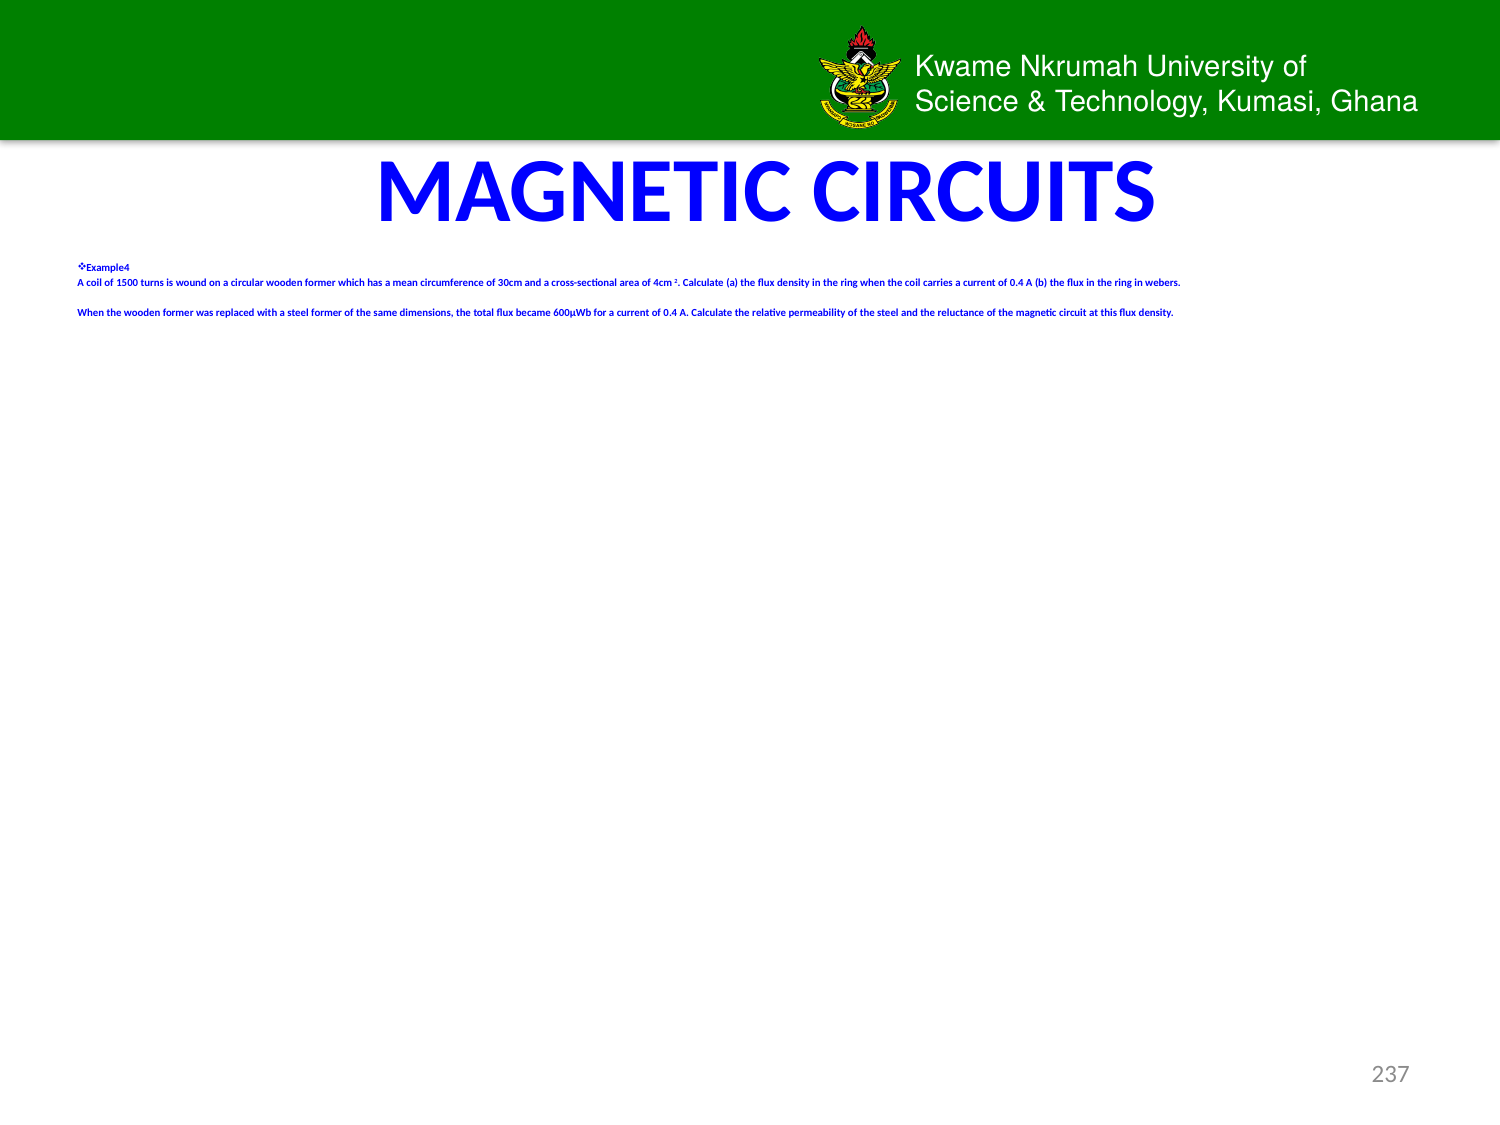

# MAGNETIC CIRCUITS

Example4
A coil of 1500 turns is wound on a circular wooden former which has a mean circumference of 30cm and a cross-sectional area of 4cm2. Calculate (a) the flux density in the ring when the coil carries a current of 0.4 A (b) the flux in the ring in webers.

When the wooden former was replaced with a steel former of the same dimensions, the total flux became 600μWb for a current of 0.4 A. Calculate the relative permeability of the steel and the reluctance of the magnetic circuit at this flux density.

237